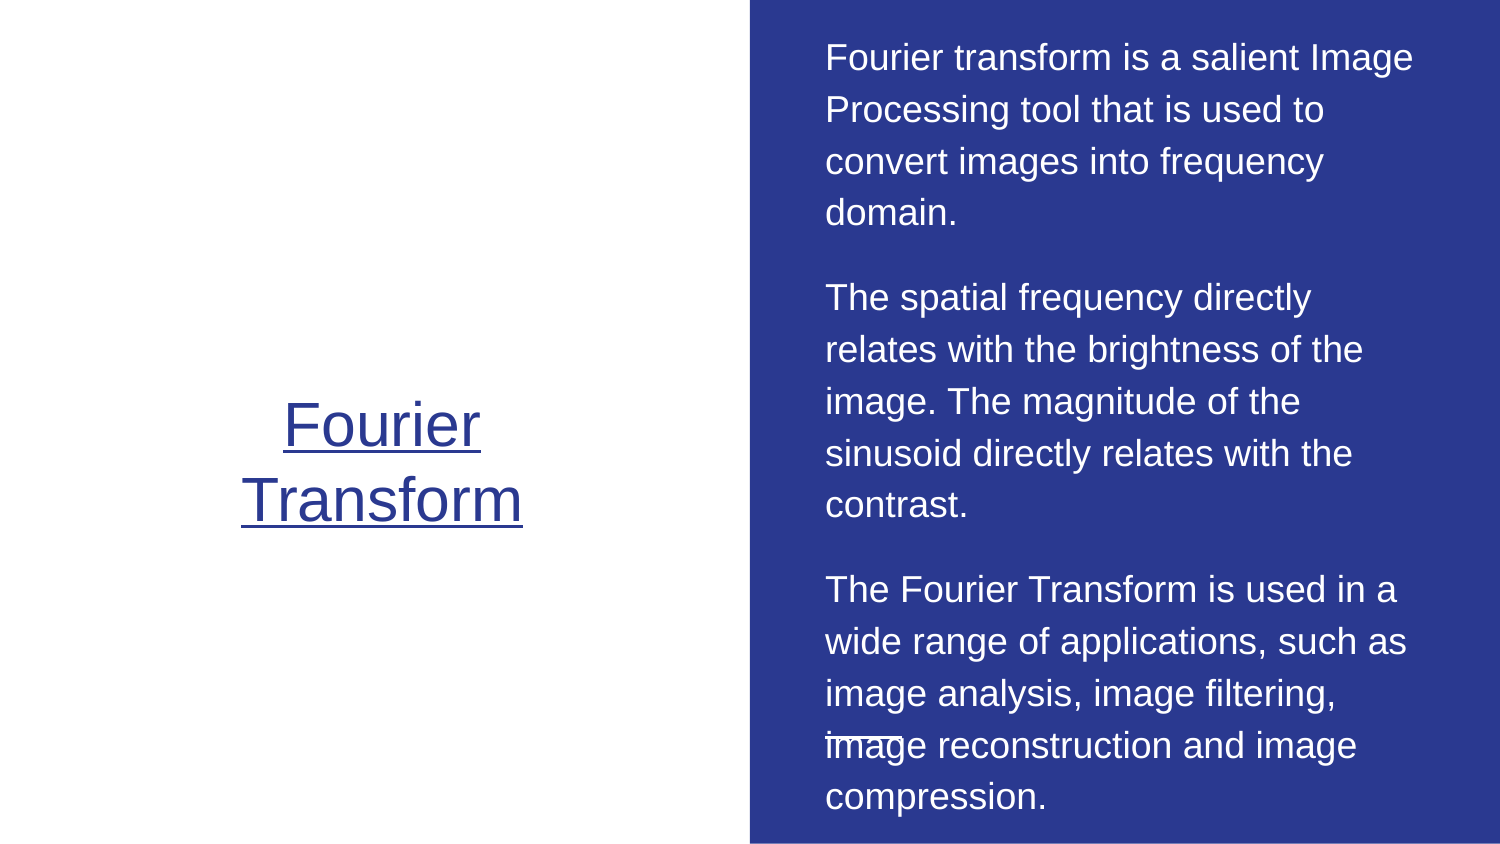

Fourier transform is a salient Image Processing tool that is used to convert images into frequency domain.
The spatial frequency directly relates with the brightness of the image. The magnitude of the sinusoid directly relates with the contrast.
The Fourier Transform is used in a wide range of applications, such as image analysis, image filtering, image reconstruction and image compression.
Fourier Transform